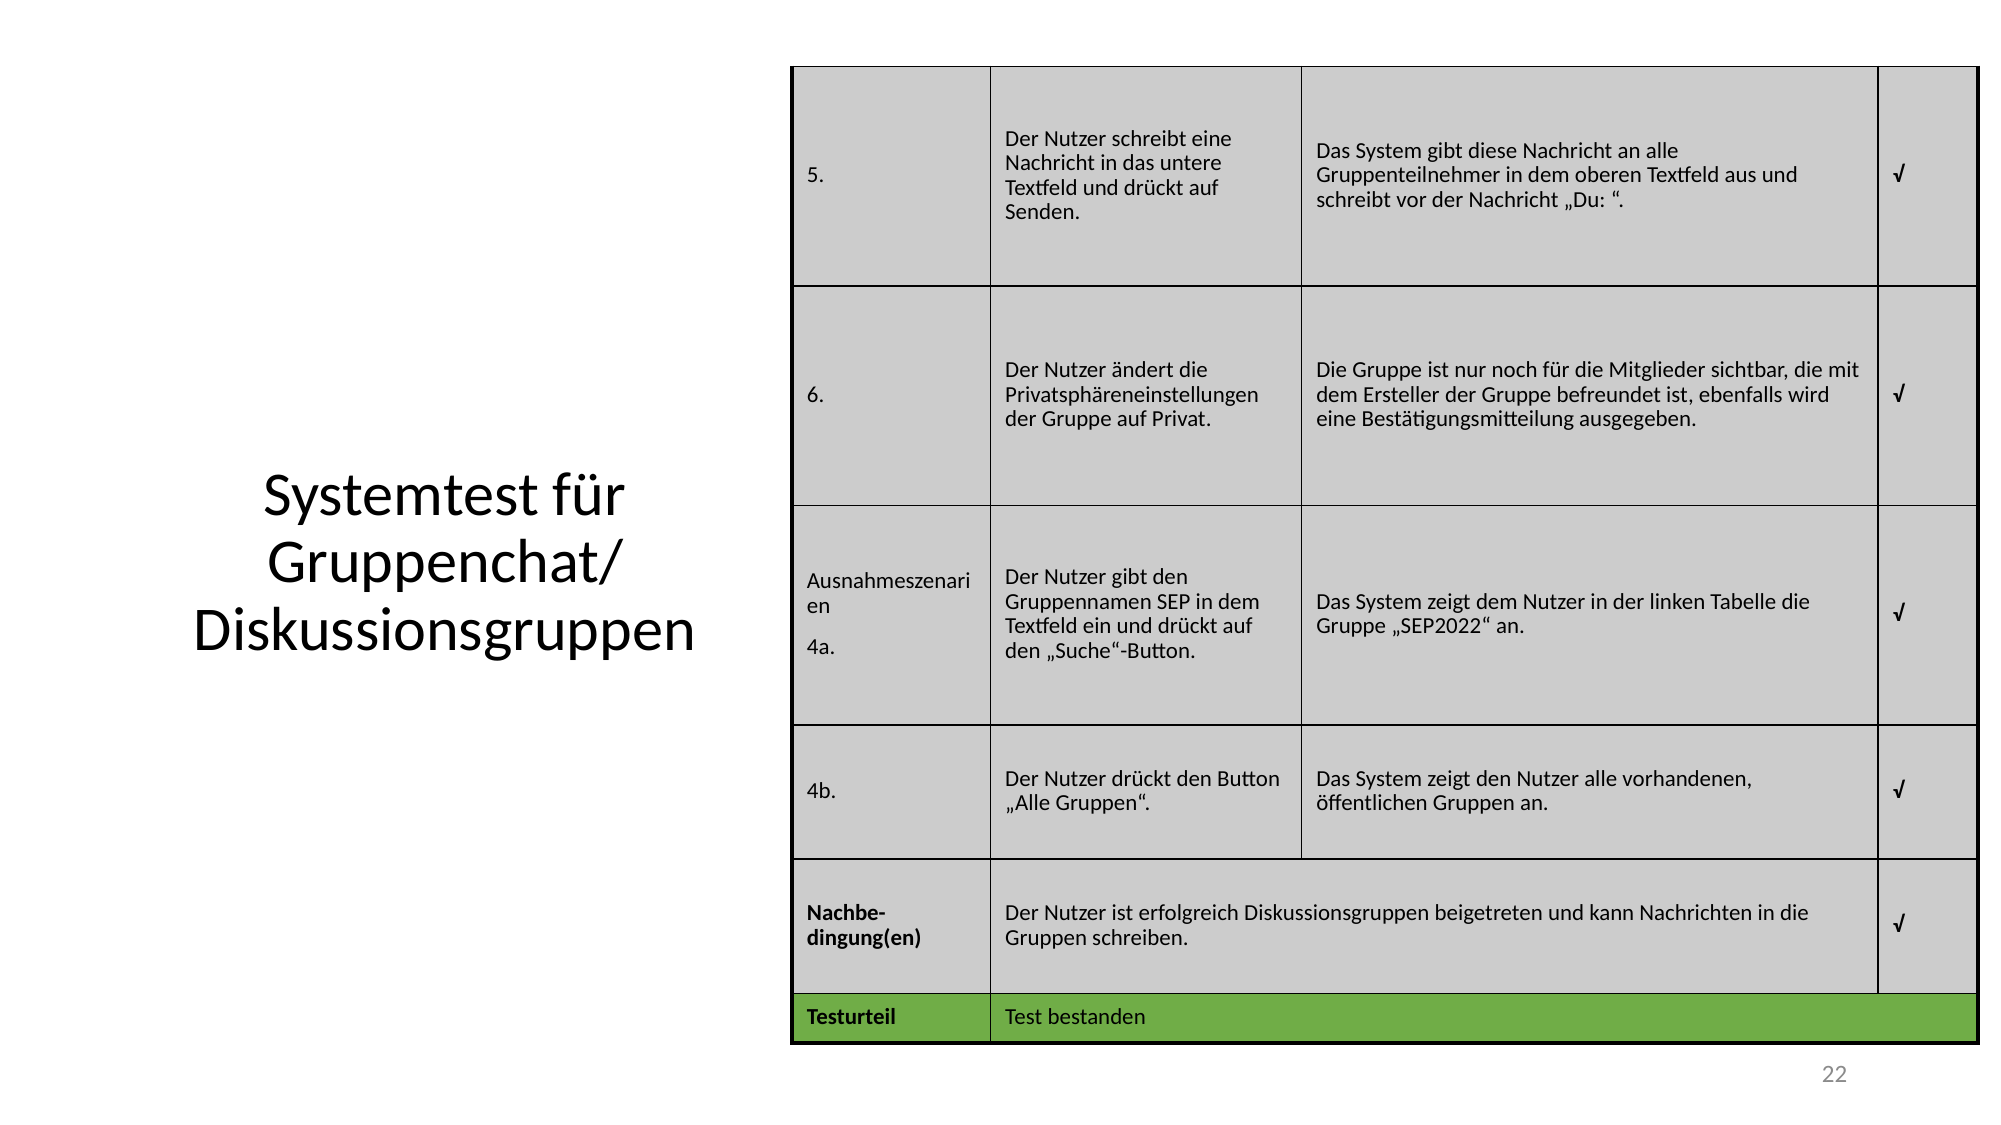

| 5. | Der Nutzer schreibt eine Nachricht in das untere Textfeld und drückt auf Senden. | Das System gibt diese Nachricht an alle Gruppenteilnehmer in dem oberen Textfeld aus und schreibt vor der Nachricht „Du: “. | √ |
| --- | --- | --- | --- |
| 6. | Der Nutzer ändert die Privatsphäreneinstellungen der Gruppe auf Privat. | Die Gruppe ist nur noch für die Mitglieder sichtbar, die mit dem Ersteller der Gruppe befreundet ist, ebenfalls wird eine Bestätigungsmitteilung ausgegeben. | √ |
| Ausnahmeszenarien 4a. | Der Nutzer gibt den Gruppennamen SEP in dem Textfeld ein und drückt auf den „Suche“-Button. | Das System zeigt dem Nutzer in der linken Tabelle die Gruppe „SEP2022“ an. | √ |
| 4b. | Der Nutzer drückt den Button „Alle Gruppen“. | Das System zeigt den Nutzer alle vorhandenen, öffentlichen Gruppen an. | √ |
| Nachbe-dingung(en) | Der Nutzer ist erfolgreich Diskussionsgruppen beigetreten und kann Nachrichten in die Gruppen schreiben. |  | √ |
| Testurteil | Test bestanden |  |  |
Systemtest für
Gruppenchat/ Diskussionsgruppen
22